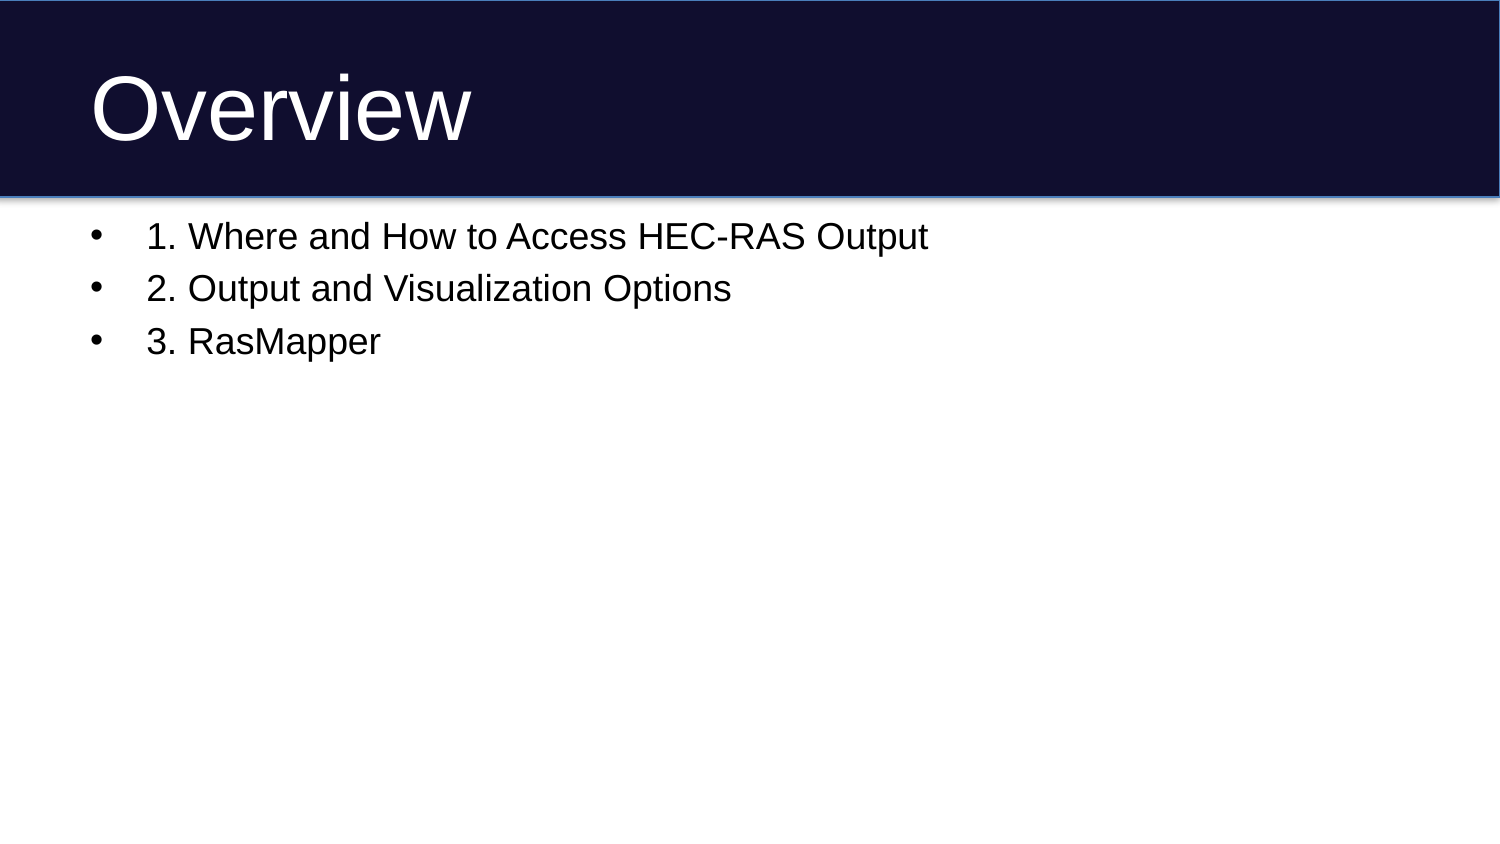

# Overview
1. Where and How to Access HEC-RAS Output
2. Output and Visualization Options
3. RasMapper